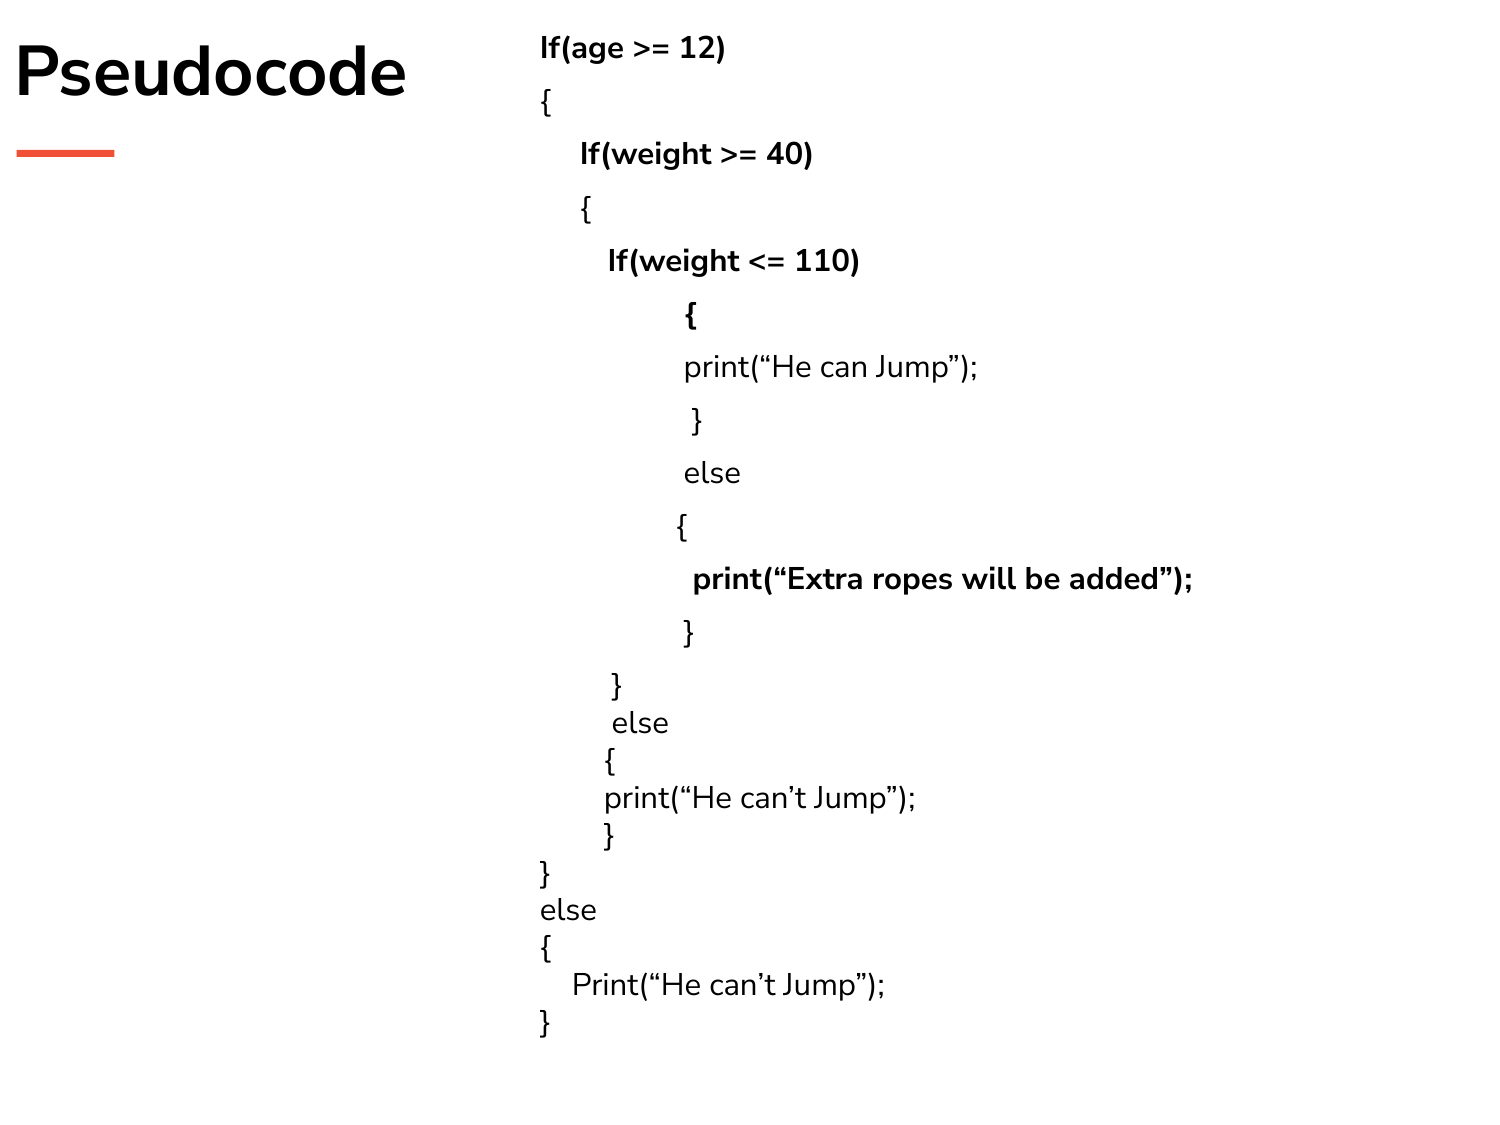

Pseudocode
If(age >= 12)
{
     If(weight >= 40)
     {
        If(weight <= 110)
                 {
                  print(“He can Jump”);
                   }
                  else
                 {
                  print(“Extra ropes will be added”);
                  }
         }
         else
        {
        print(“He can’t Jump”);
        }
}
else
{
    Print(“He can’t Jump”);
}